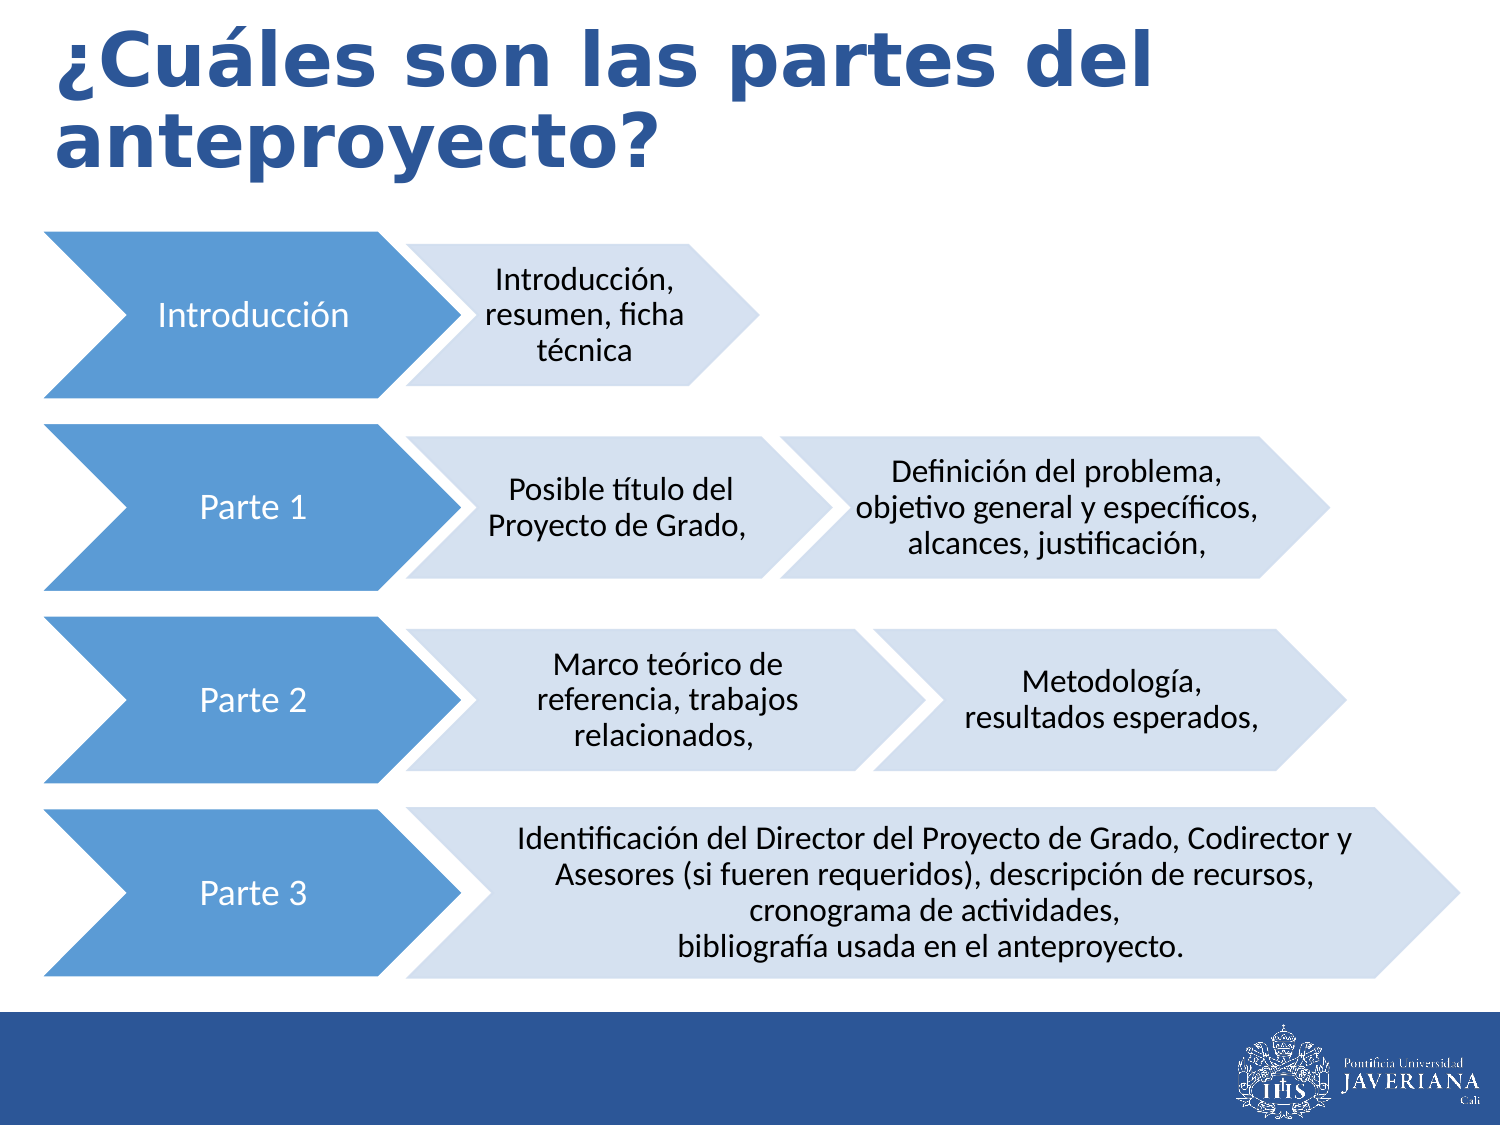

# ¿Cuáles son las partes del anteproyecto?
Introducción
Introducción, resumen, ficha técnica
Parte 1
Posible título del Proyecto de Grado,
Definición del problema,
objetivo general y específicos, alcances, justificación,
Parte 2
Marco teórico de referencia, trabajos relacionados,
Metodología, resultados esperados,
Parte 3
Identificación del Director del Proyecto de Grado, Codirector y Asesores (si fueren requeridos), descripción de recursos, cronograma de actividades,
bibliografía usada en el anteproyecto.